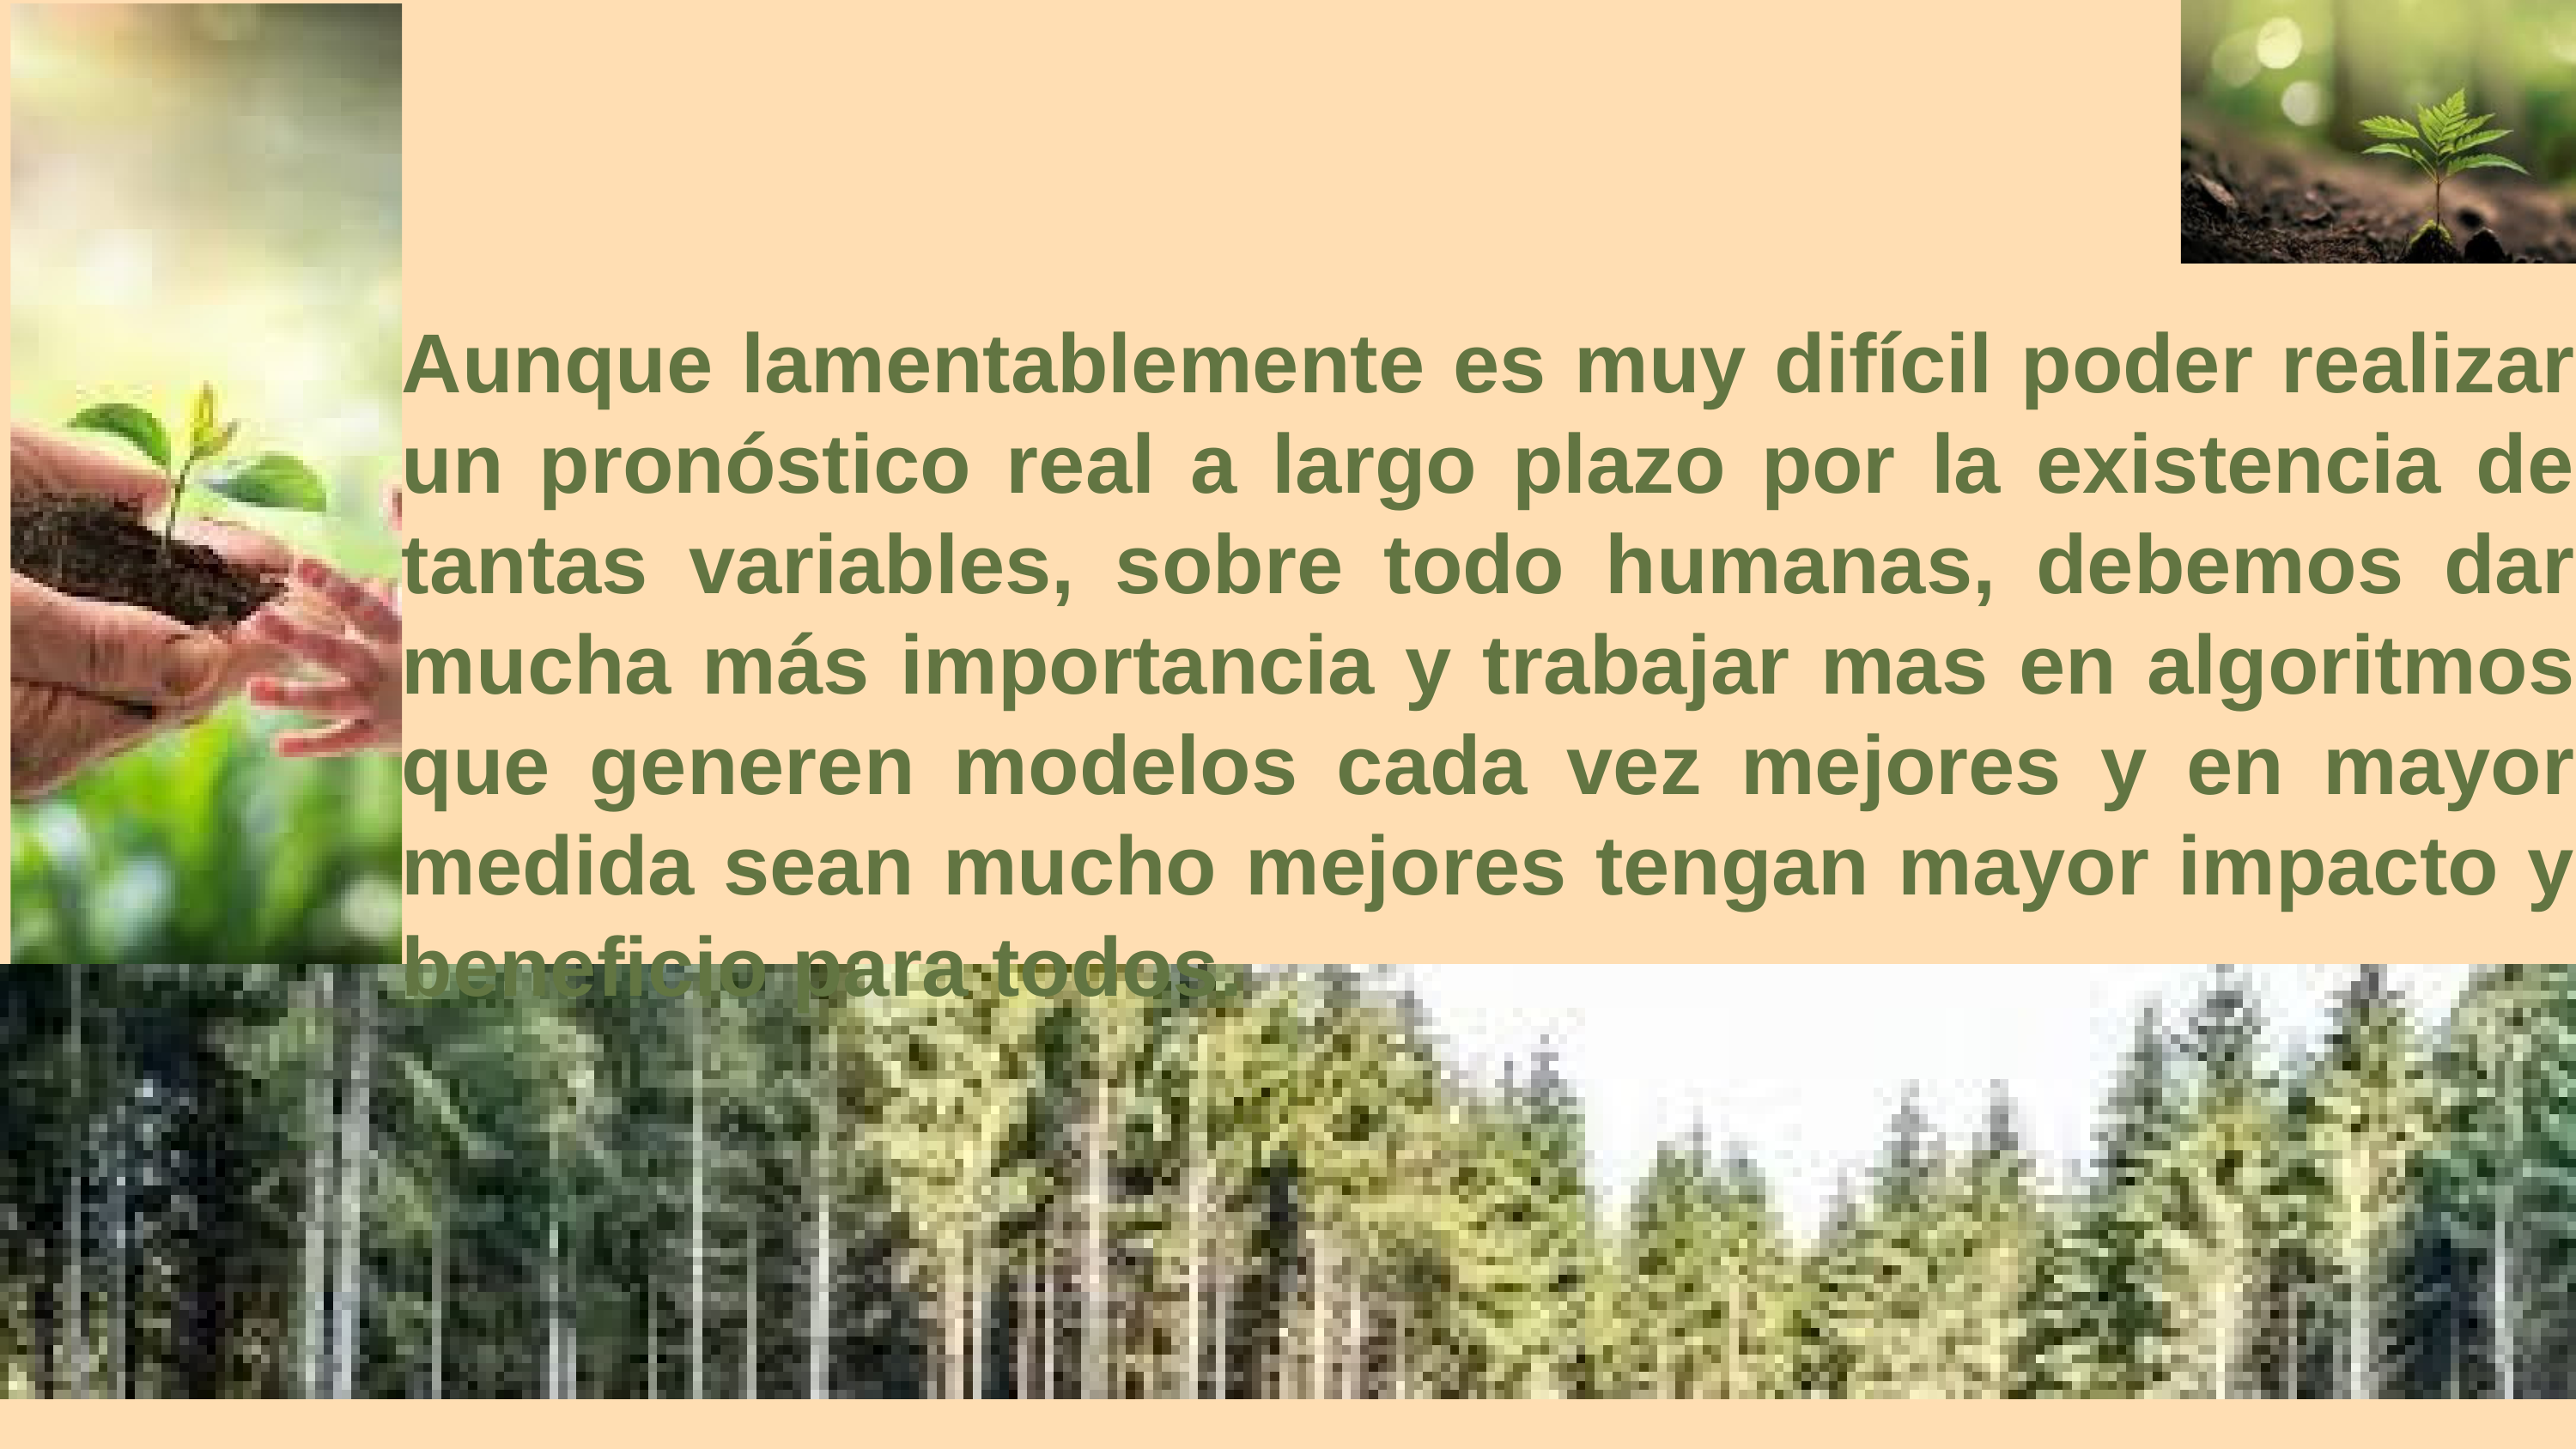

Aunque lamentablemente es muy difícil poder realizar un pronóstico real a largo plazo por la existencia de tantas variables, sobre todo humanas, debemos dar mucha más importancia y trabajar mas en algoritmos que generen modelos cada vez mejores y en mayor medida sean mucho mejores tengan mayor impacto y beneficio para todos.